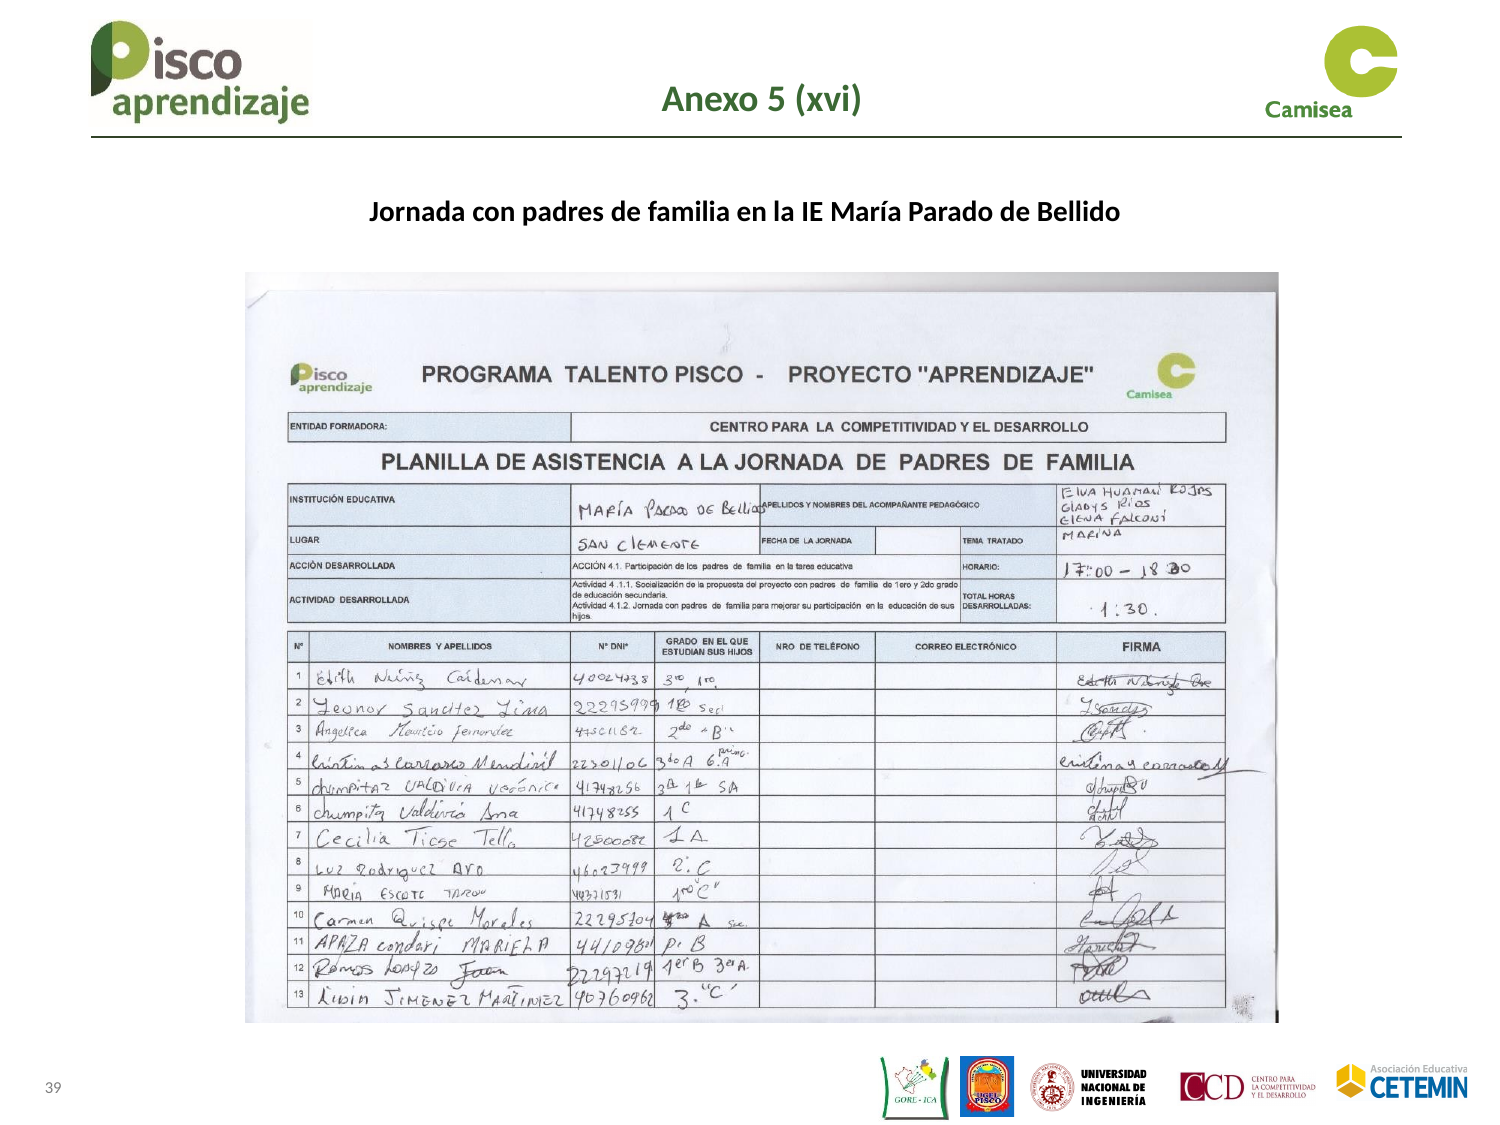

Anexo 5 (xvi)

Jornada con padres de familia en la IE María Parado de Bellido

39